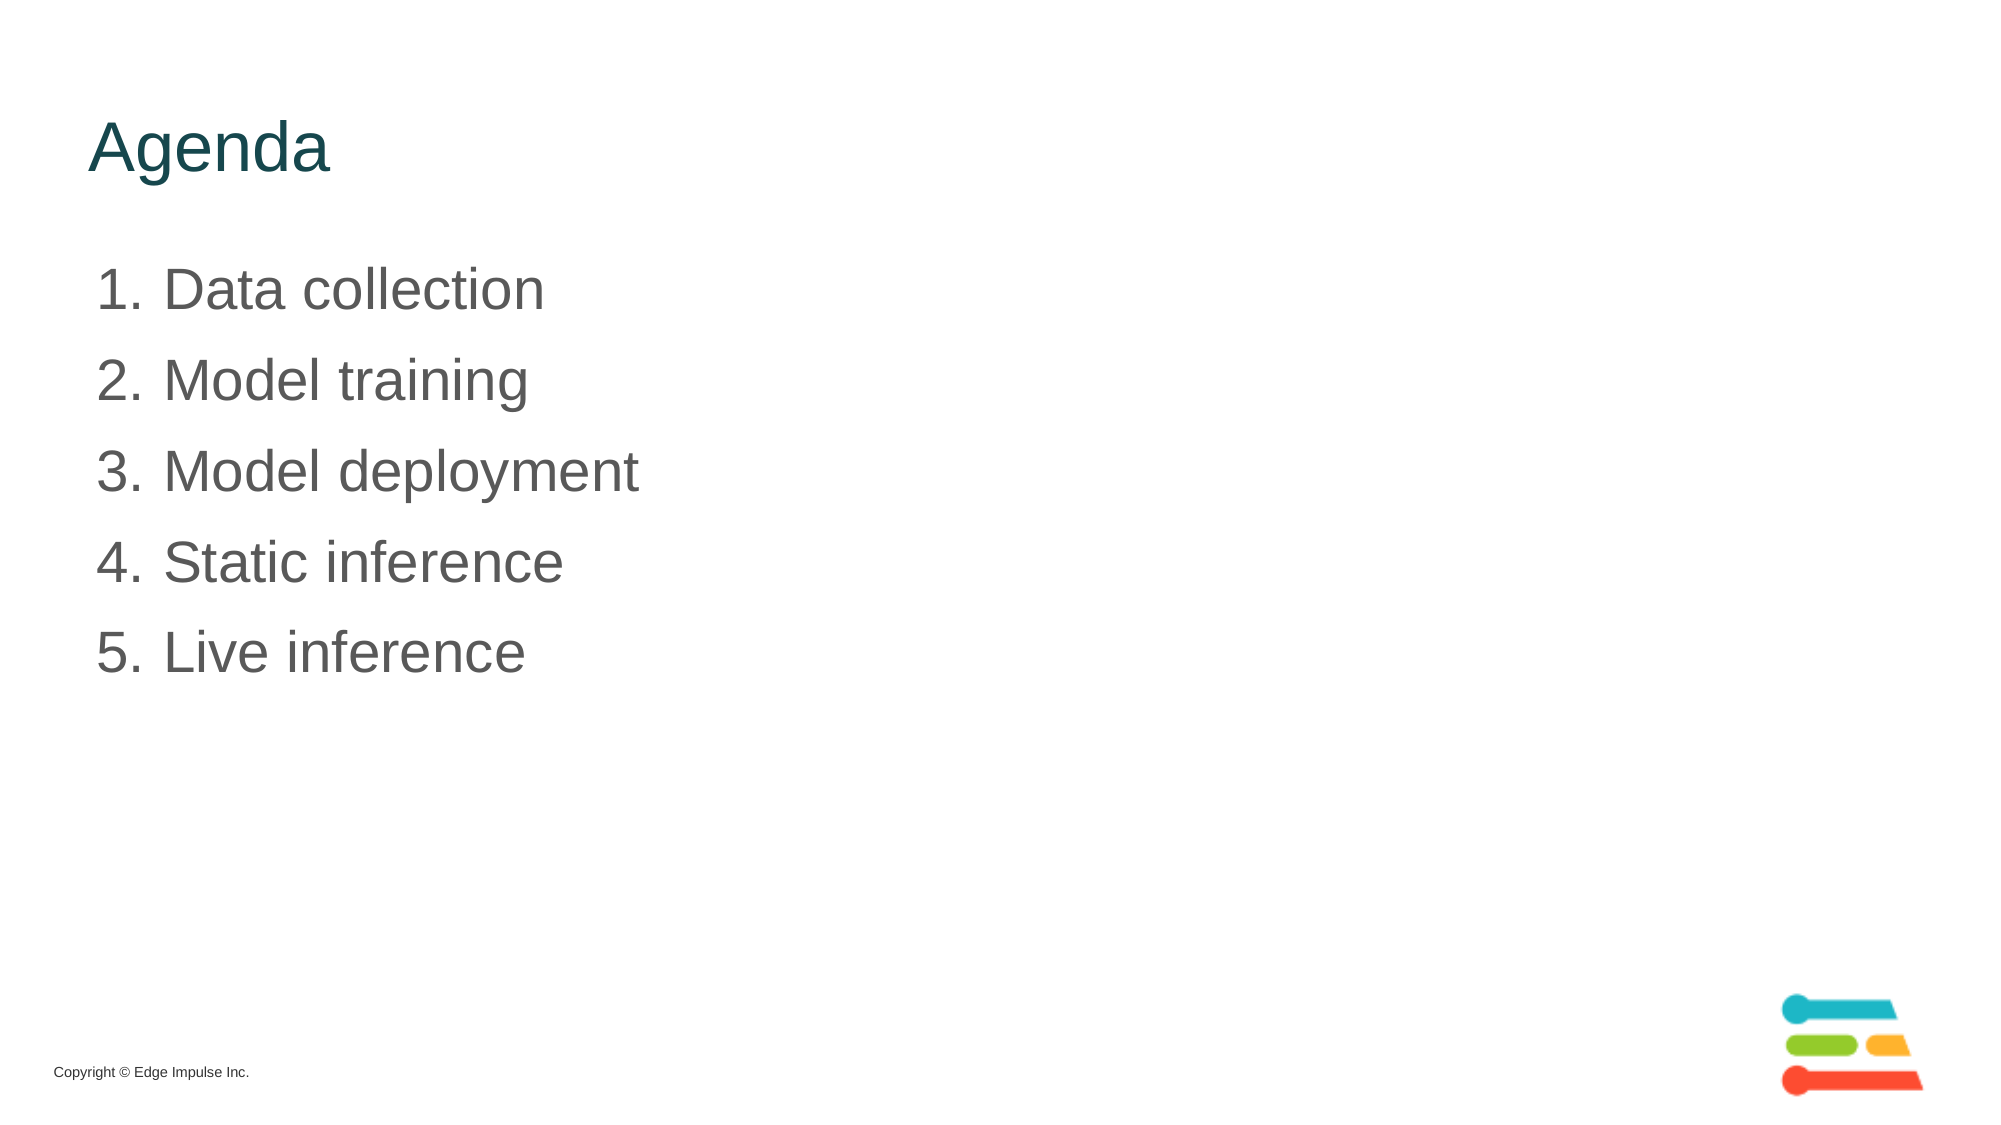

# Agenda
Data collection
Model training
Model deployment
Static inference
Live inference